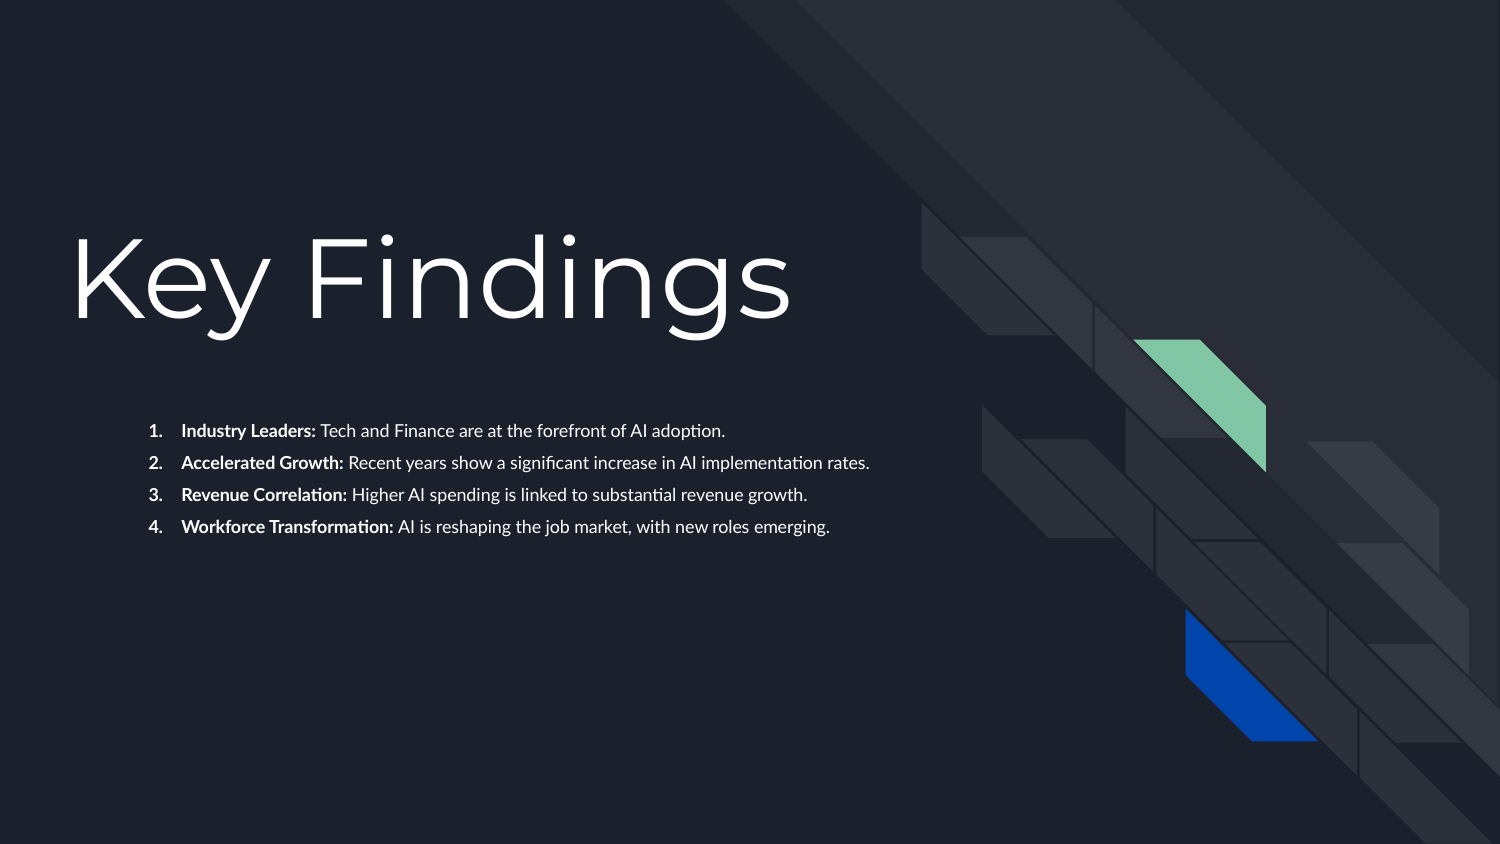

# Key Findings
Industry Leaders: Tech and Finance are at the forefront of AI adoption.
Accelerated Growth: Recent years show a significant increase in AI implementation rates.
Revenue Correlation: Higher AI spending is linked to substantial revenue growth.
Workforce Transformation: AI is reshaping the job market, with new roles emerging.